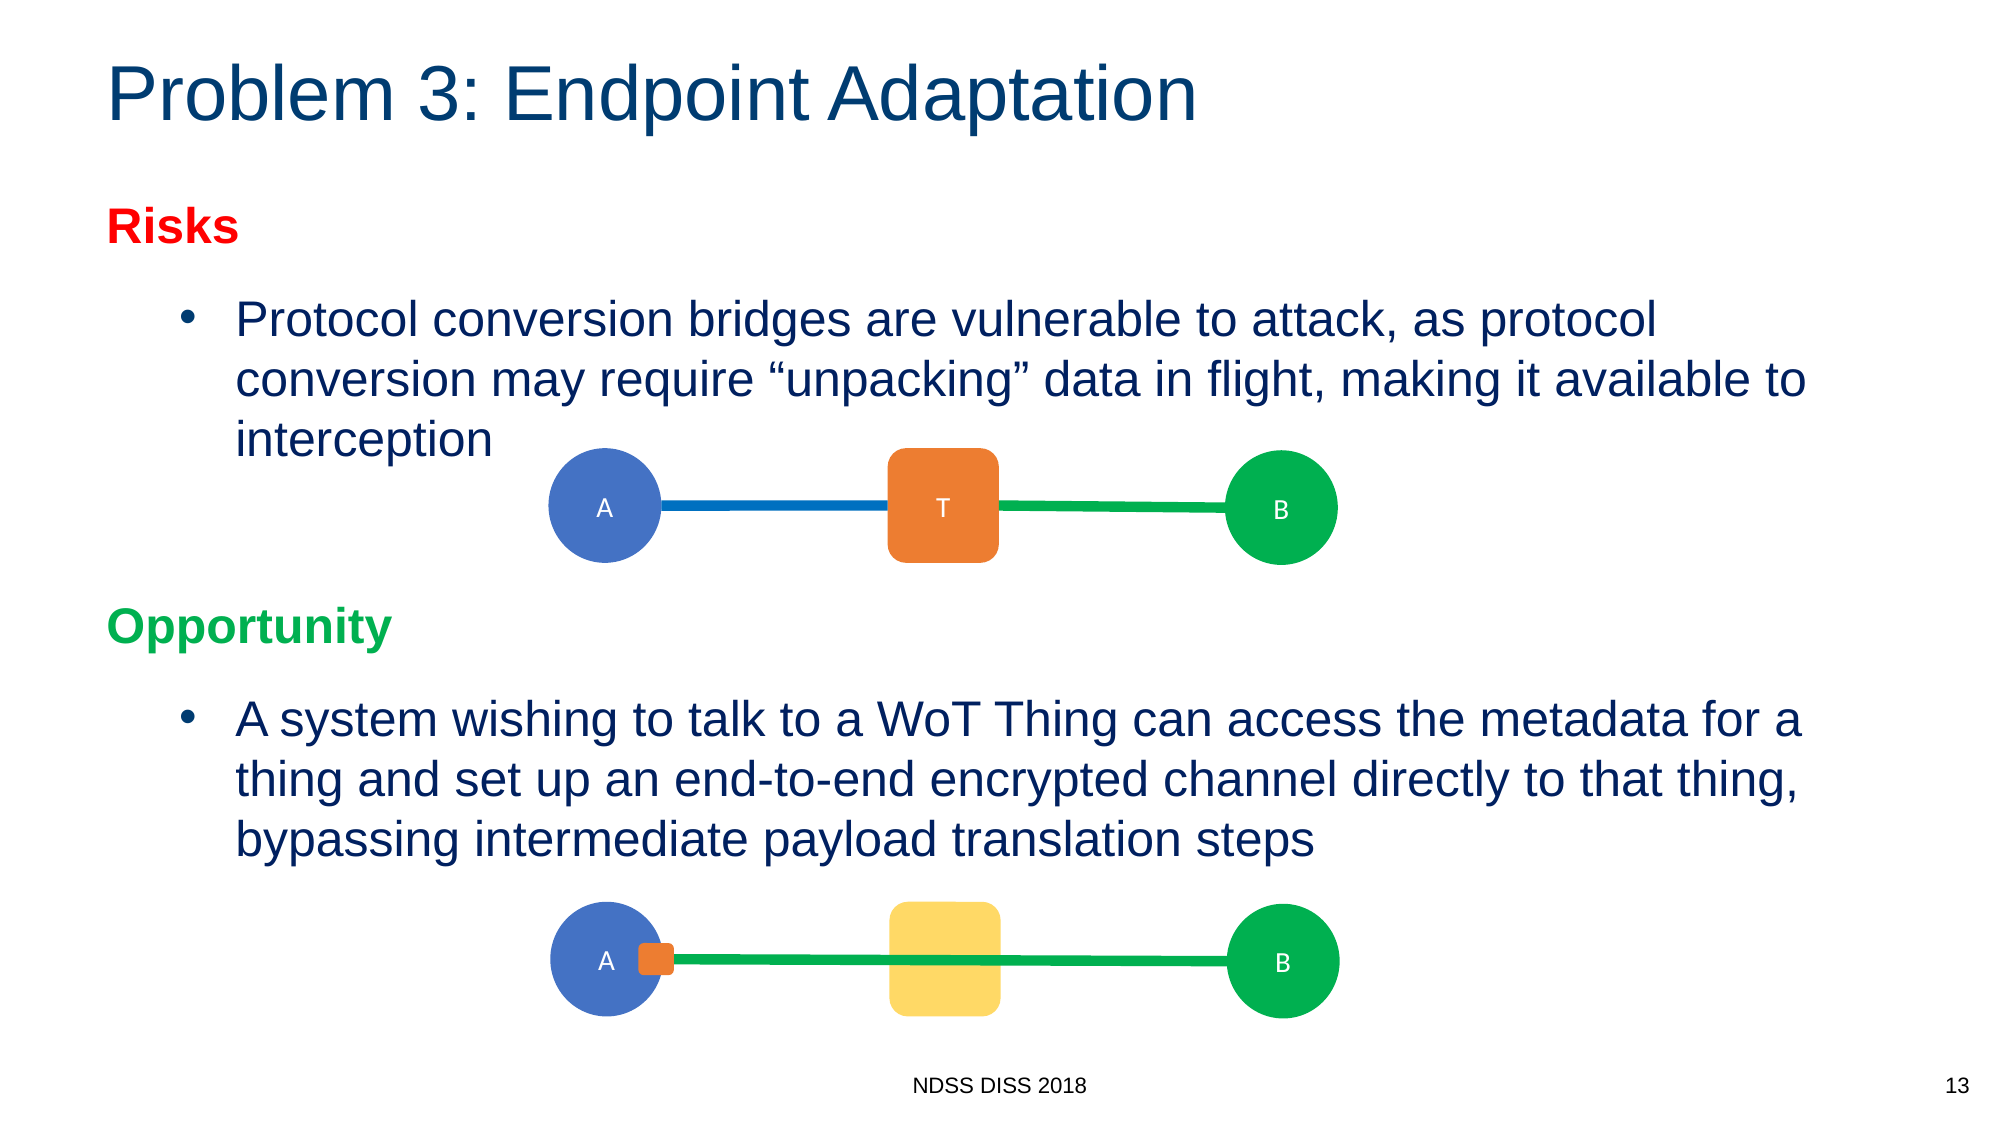

# Problem 3: Endpoint Adaptation
Risks
Protocol conversion bridges are vulnerable to attack, as protocol conversion may require “unpacking” data in flight, making it available to interception

Opportunity
A system wishing to talk to a WoT Thing can access the metadata for a thing and set up an end-to-end encrypted channel directly to that thing, bypassing intermediate payload translation steps

A
T
B
A

B

NDSS DISS 2018
13